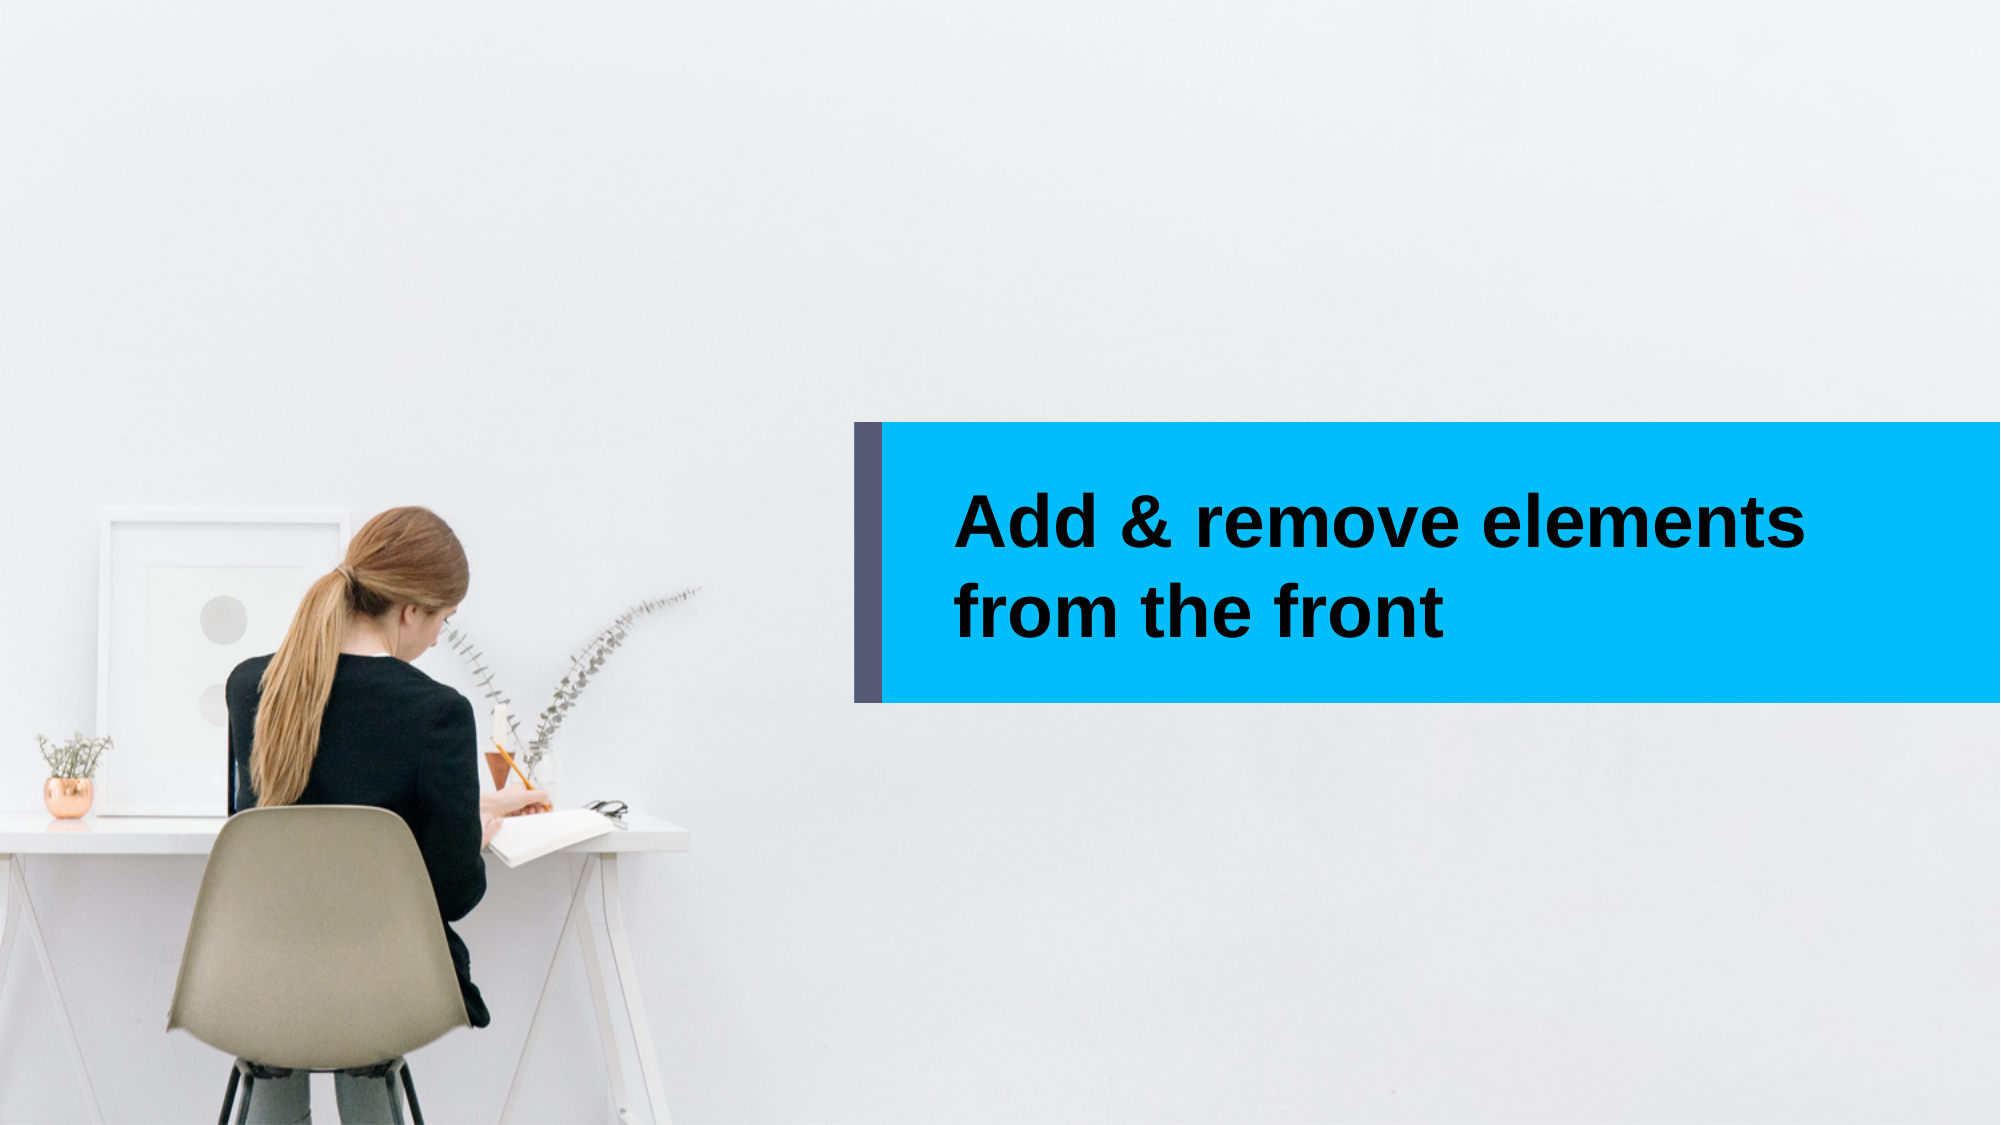

Add & remove elements from the front